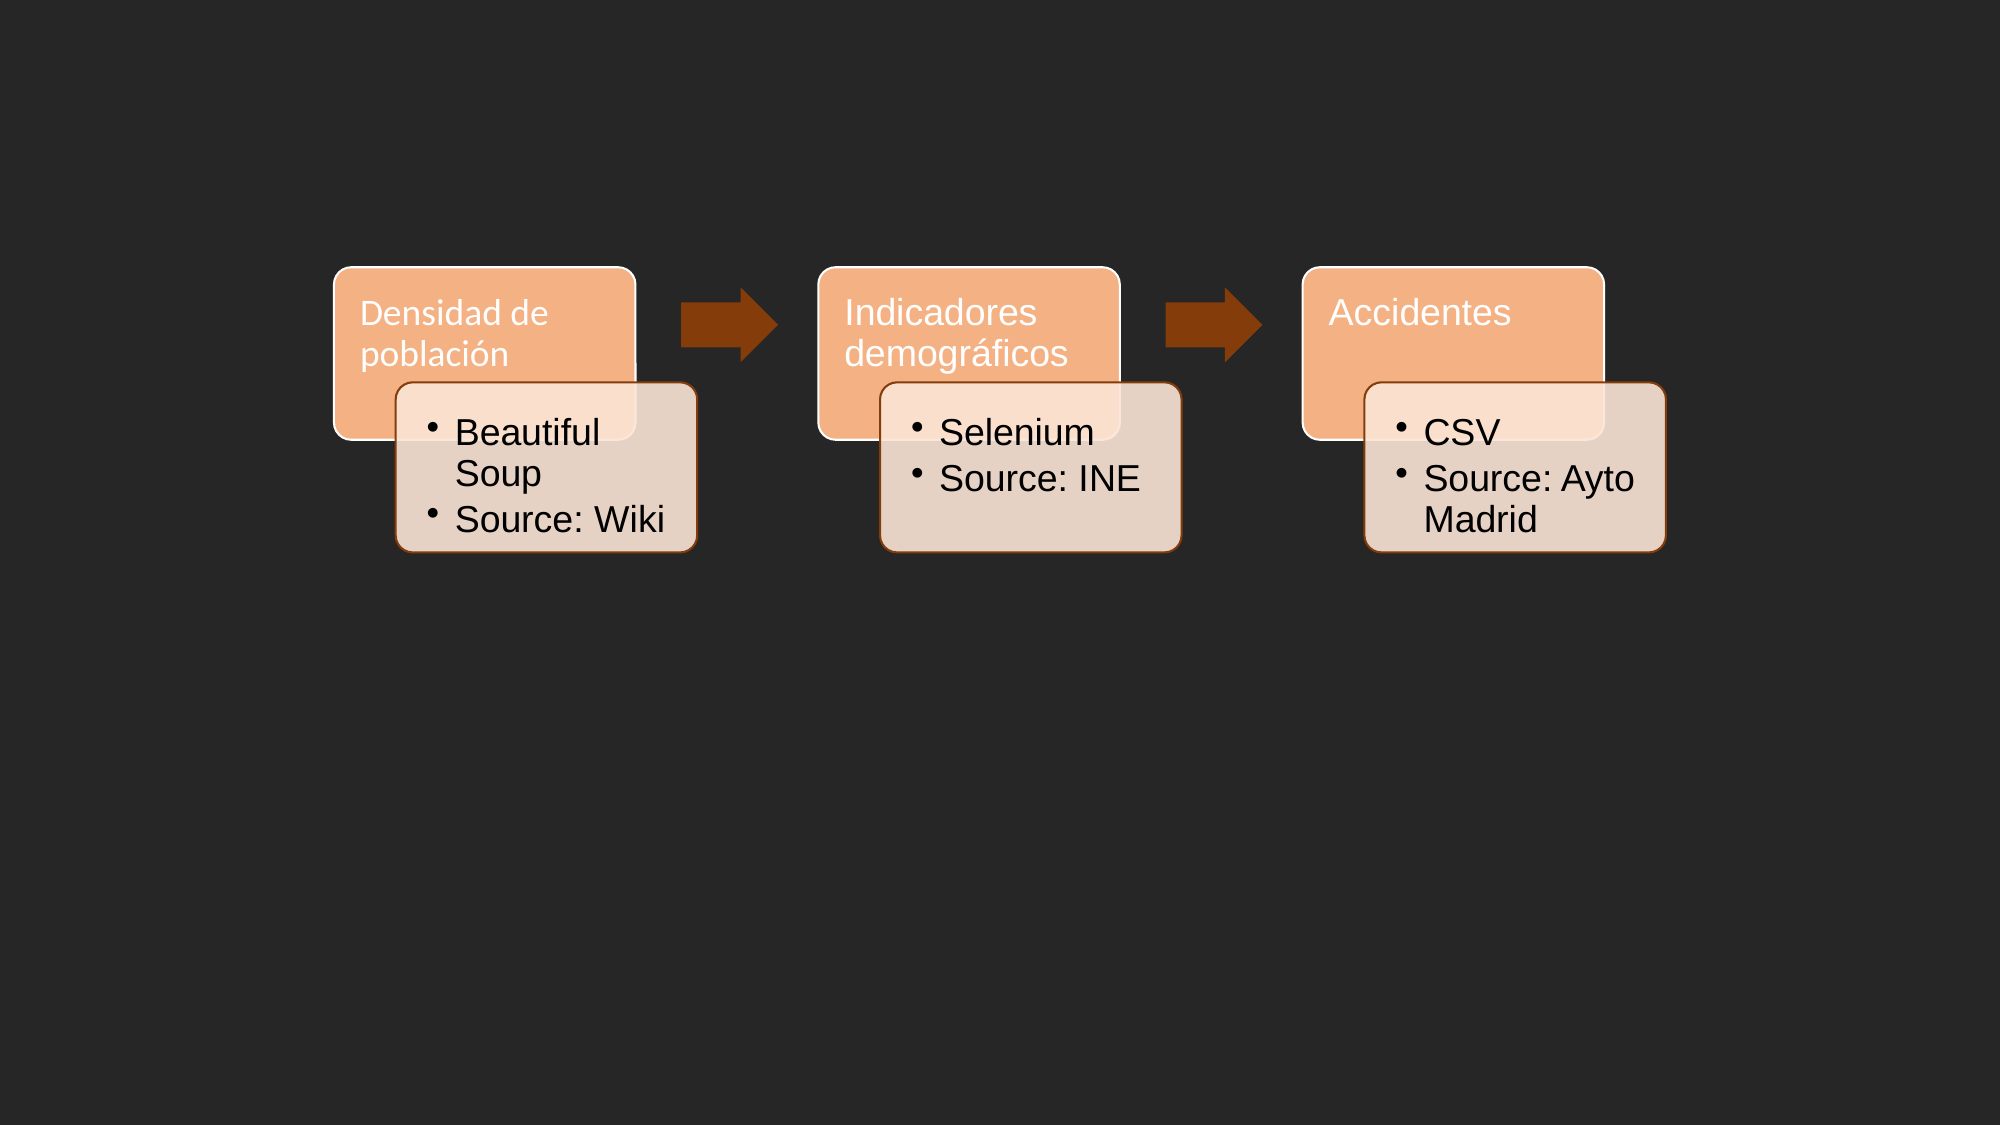

Densidad de población
Beautiful Soup
Source: Wiki

Indicadores demográficos
Selenium
Source: INE

Accidentes
CSV
Source: Ayto Madrid